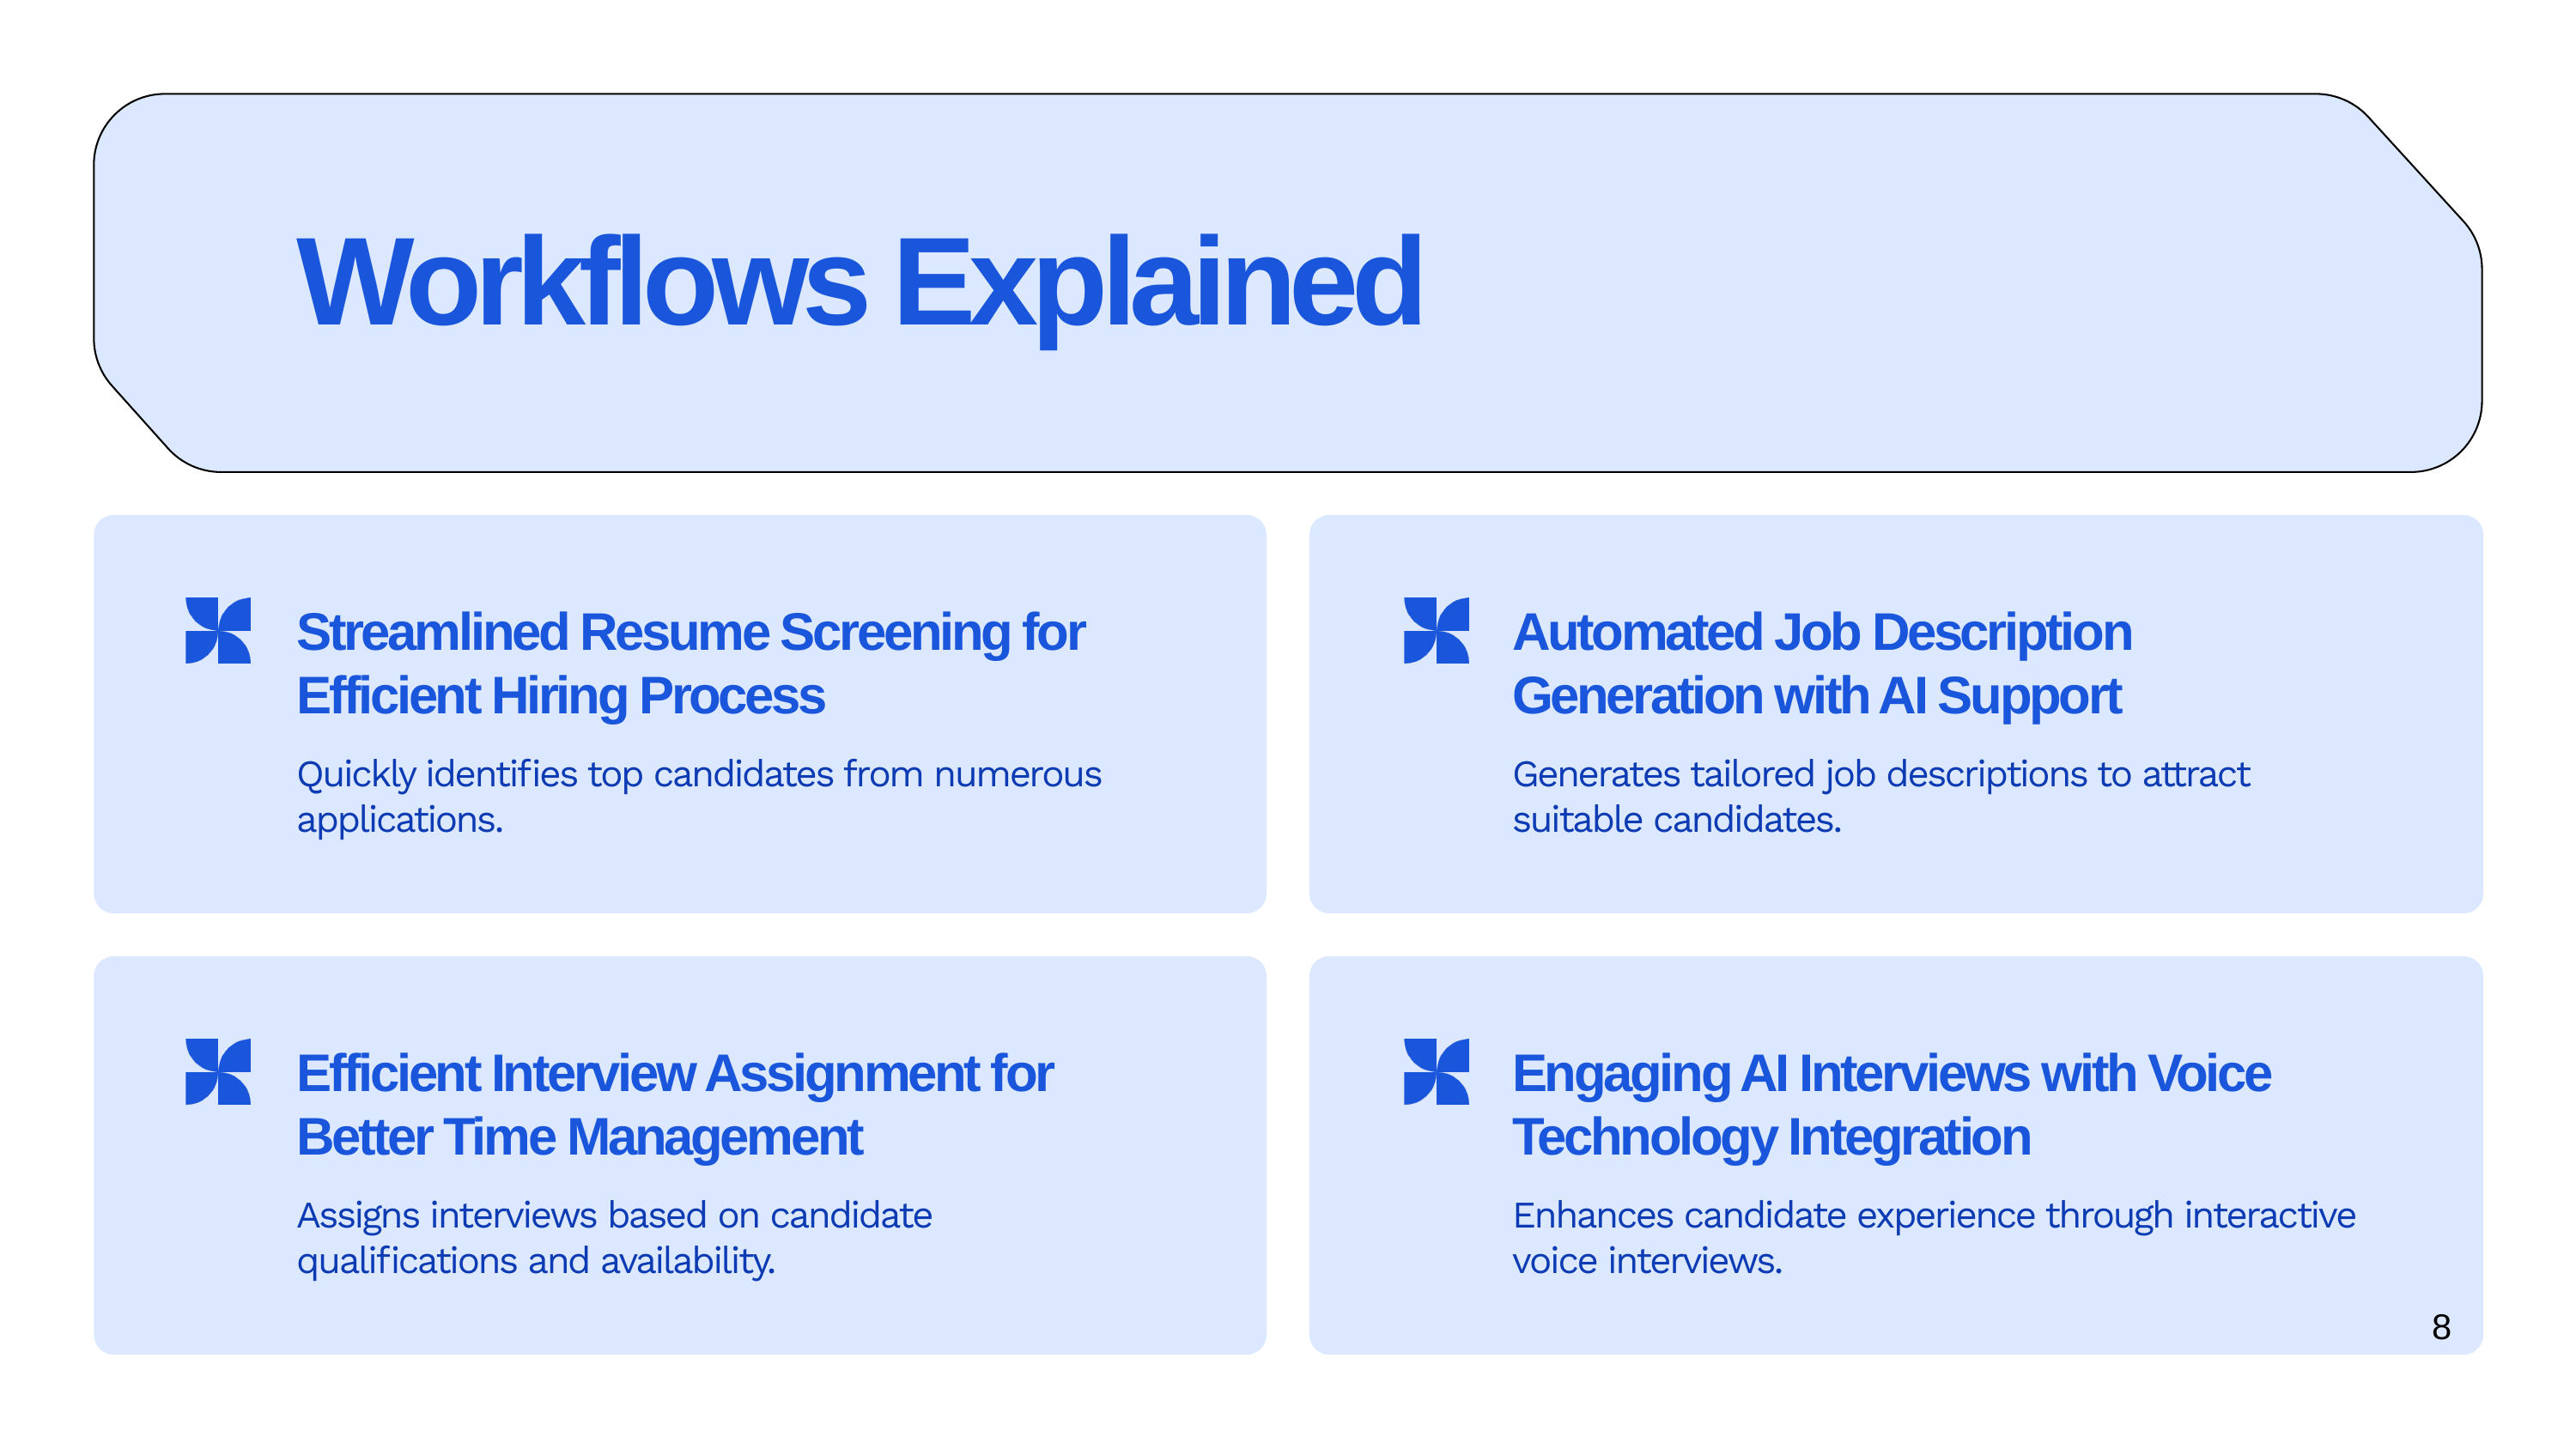

Workflows Explained

Streamlined Resume Screening for Efficient Hiring Process
Quickly identifies top candidates from numerous applications.

Automated Job Description Generation with AI Support
Generates tailored job descriptions to attract suitable candidates.

Efficient Interview Assignment for Better Time Management
Assigns interviews based on candidate qualifications and availability.

Engaging AI Interviews with Voice Technology Integration
Enhances candidate experience through interactive voice interviews.
8